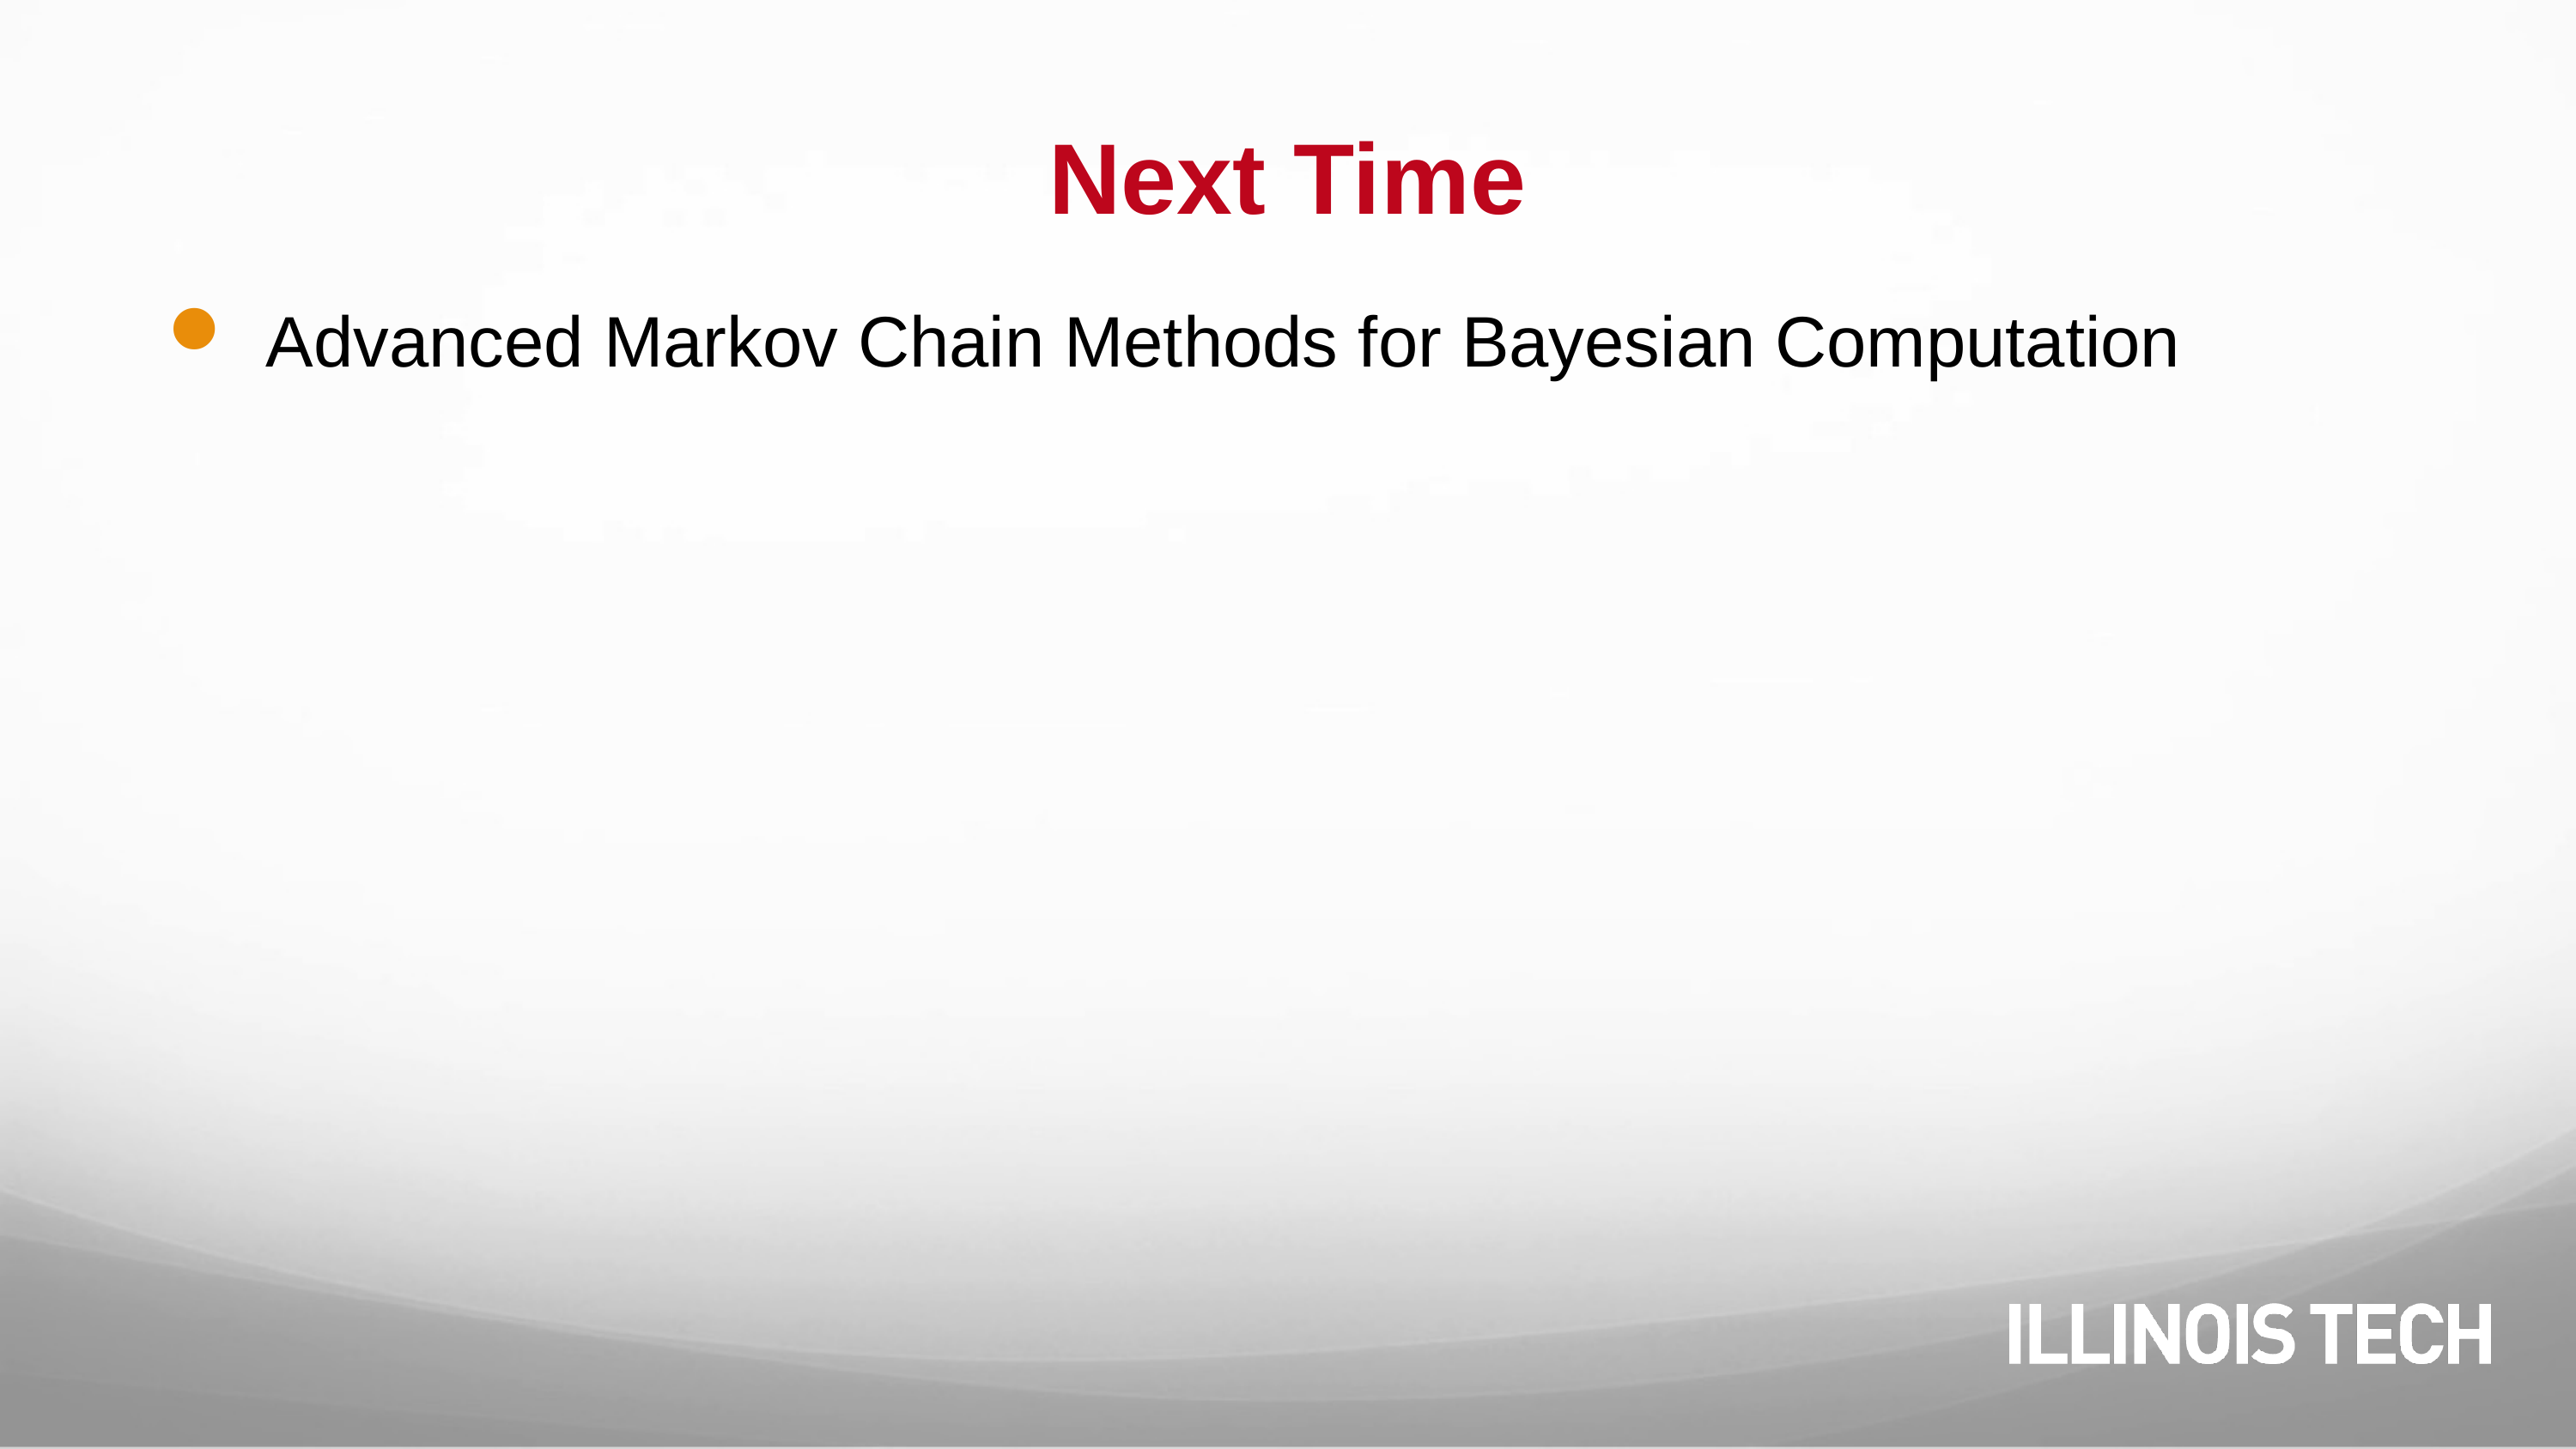

# Next Time
Advanced Markov Chain Methods for Bayesian Computation